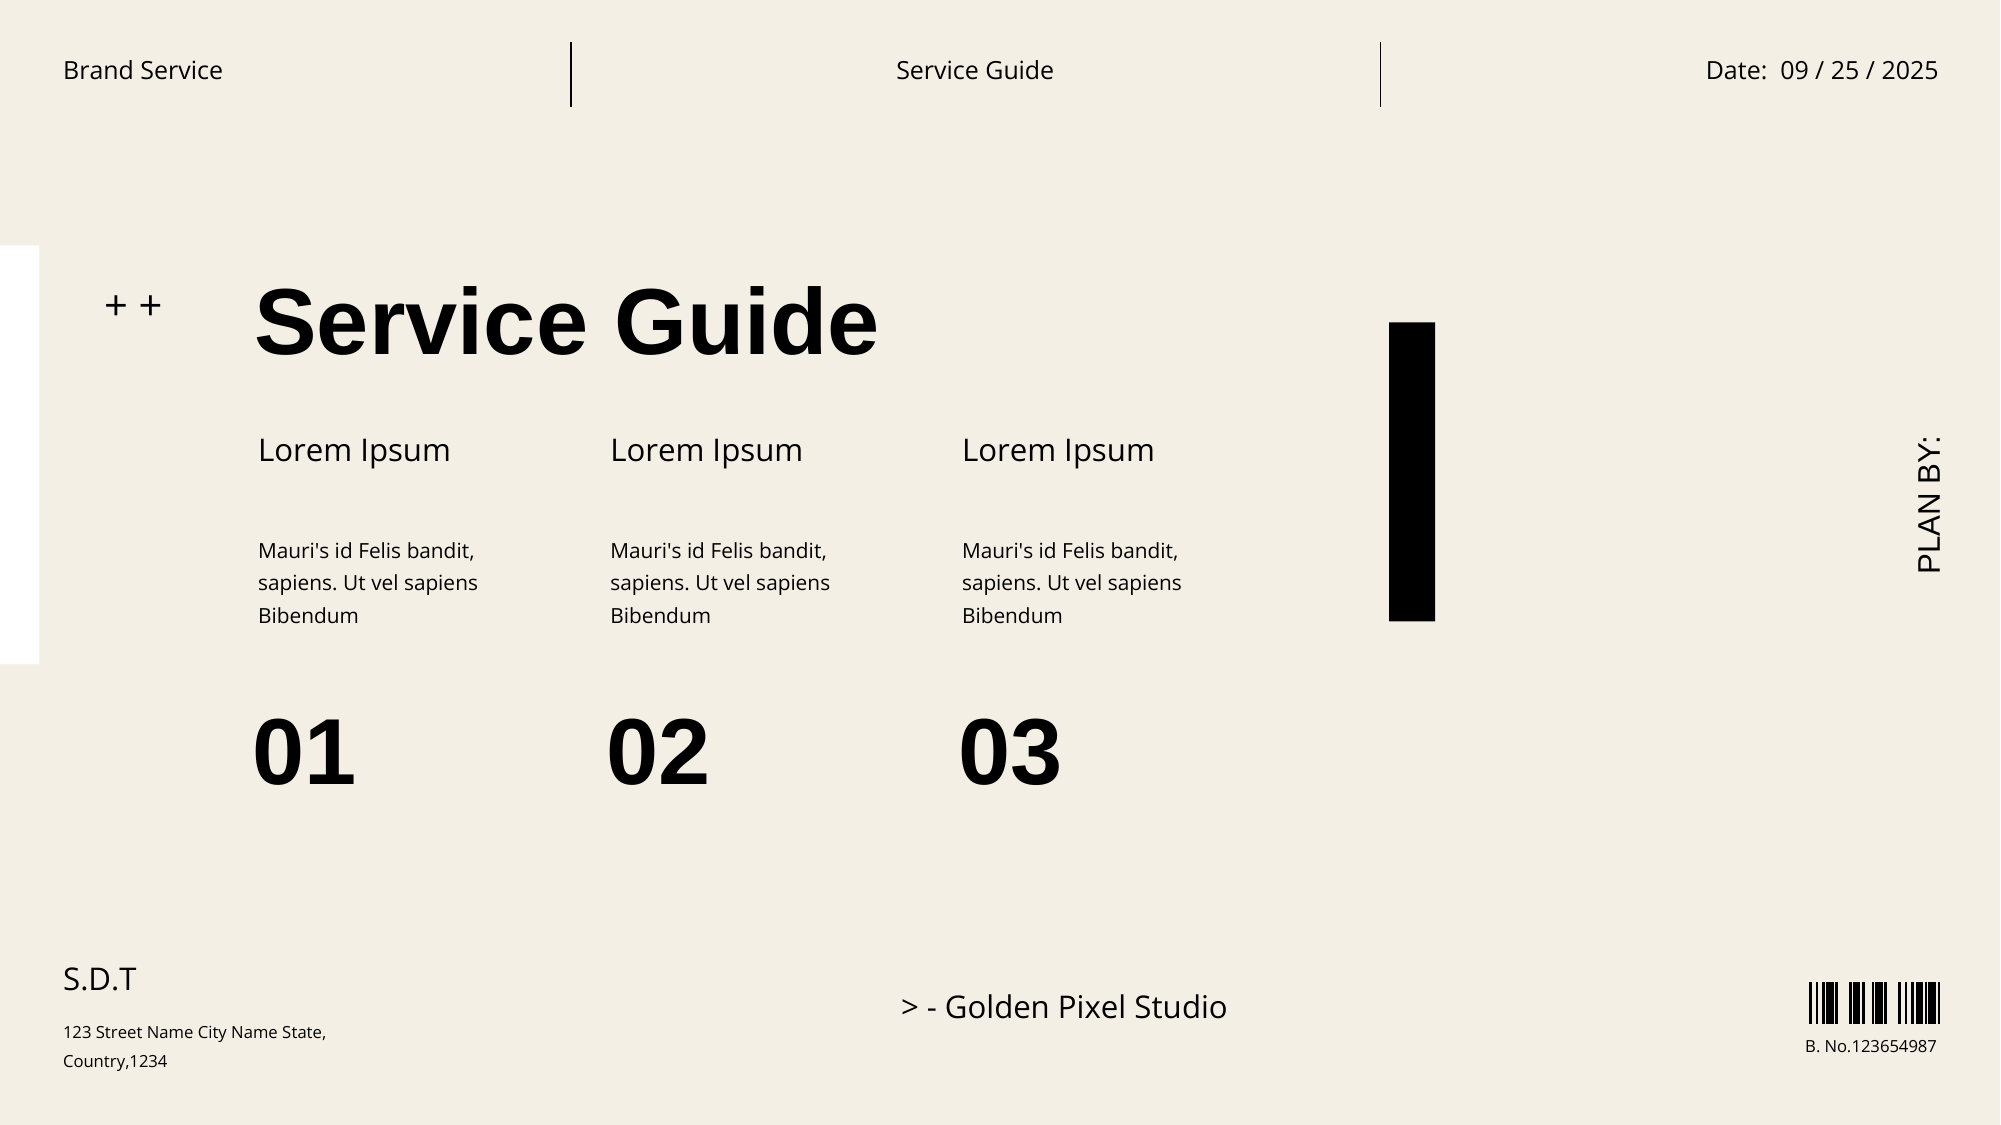

Brand Service
Service Guide
Date:  09 / 25 / 2025

Service Guide
+ +

Lorem Ipsum
Lorem Ipsum
Lorem Ipsum
PLAN BY:
Mauri's id Felis bandit, sapiens. Ut vel sapiens Bibendum
Mauri's id Felis bandit, sapiens. Ut vel sapiens Bibendum
Mauri's id Felis bandit, sapiens. Ut vel sapiens Bibendum
01
02
03
S.D.T
> - Golden Pixel Studio
123 Street Name City Name State, Country,1234
B. No.123654987